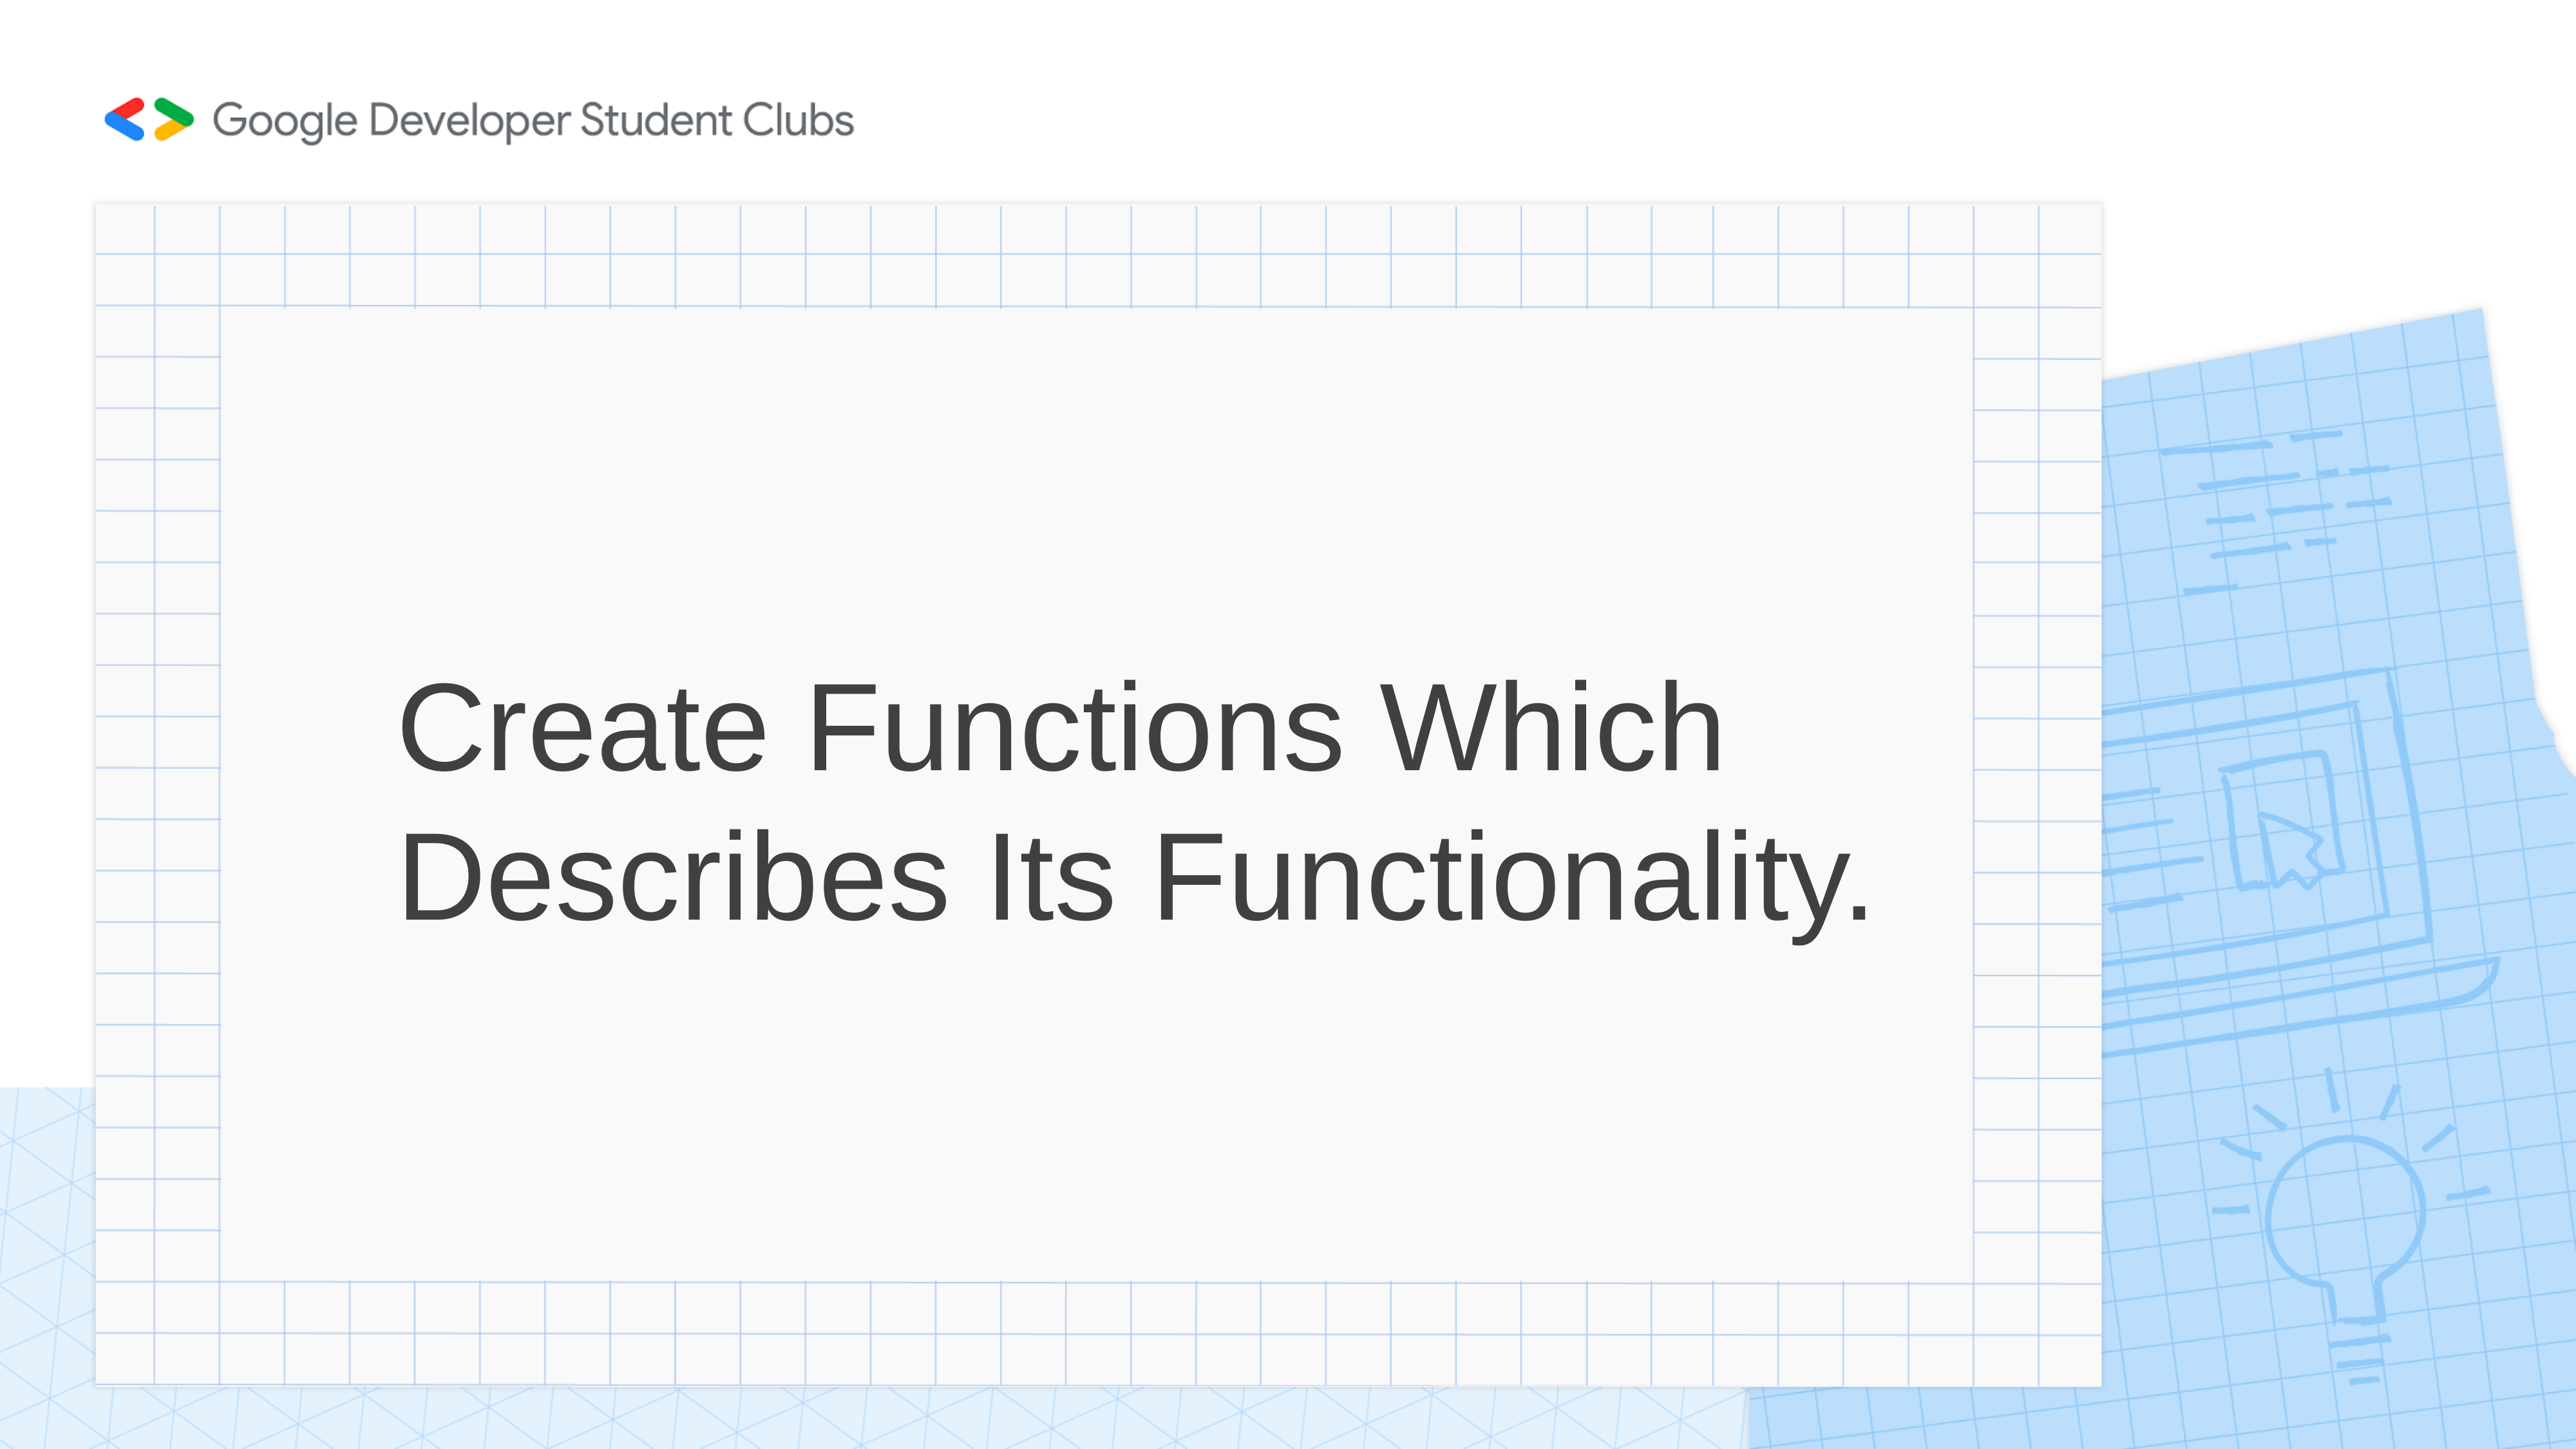

# Create Functions Which Describes Its Functionality.